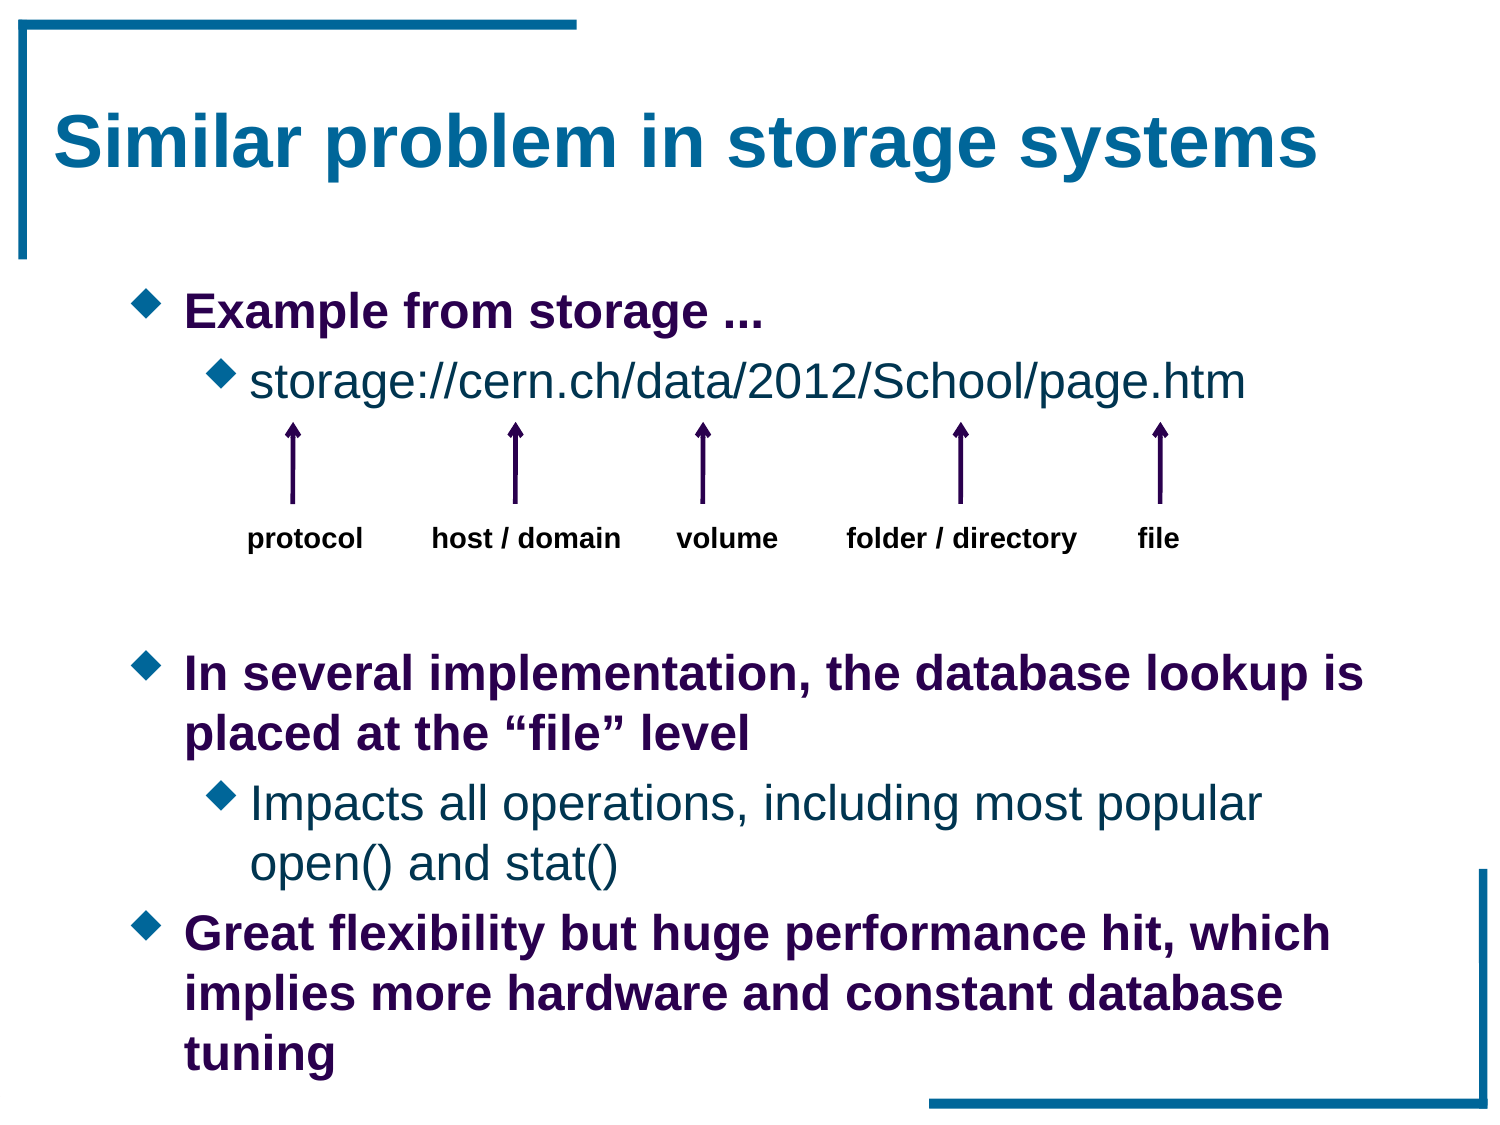

# Similar problem in storage systems
Example from storage ...
storage://cern.ch/data/2012/School/page.htm
protocol
host / domain
volume
folder / directory
file
In several implementation, the database lookup is placed at the “file” level
Impacts all operations, including most popular open() and stat()
Great flexibility but huge performance hit, which implies more hardware and constant database tuning